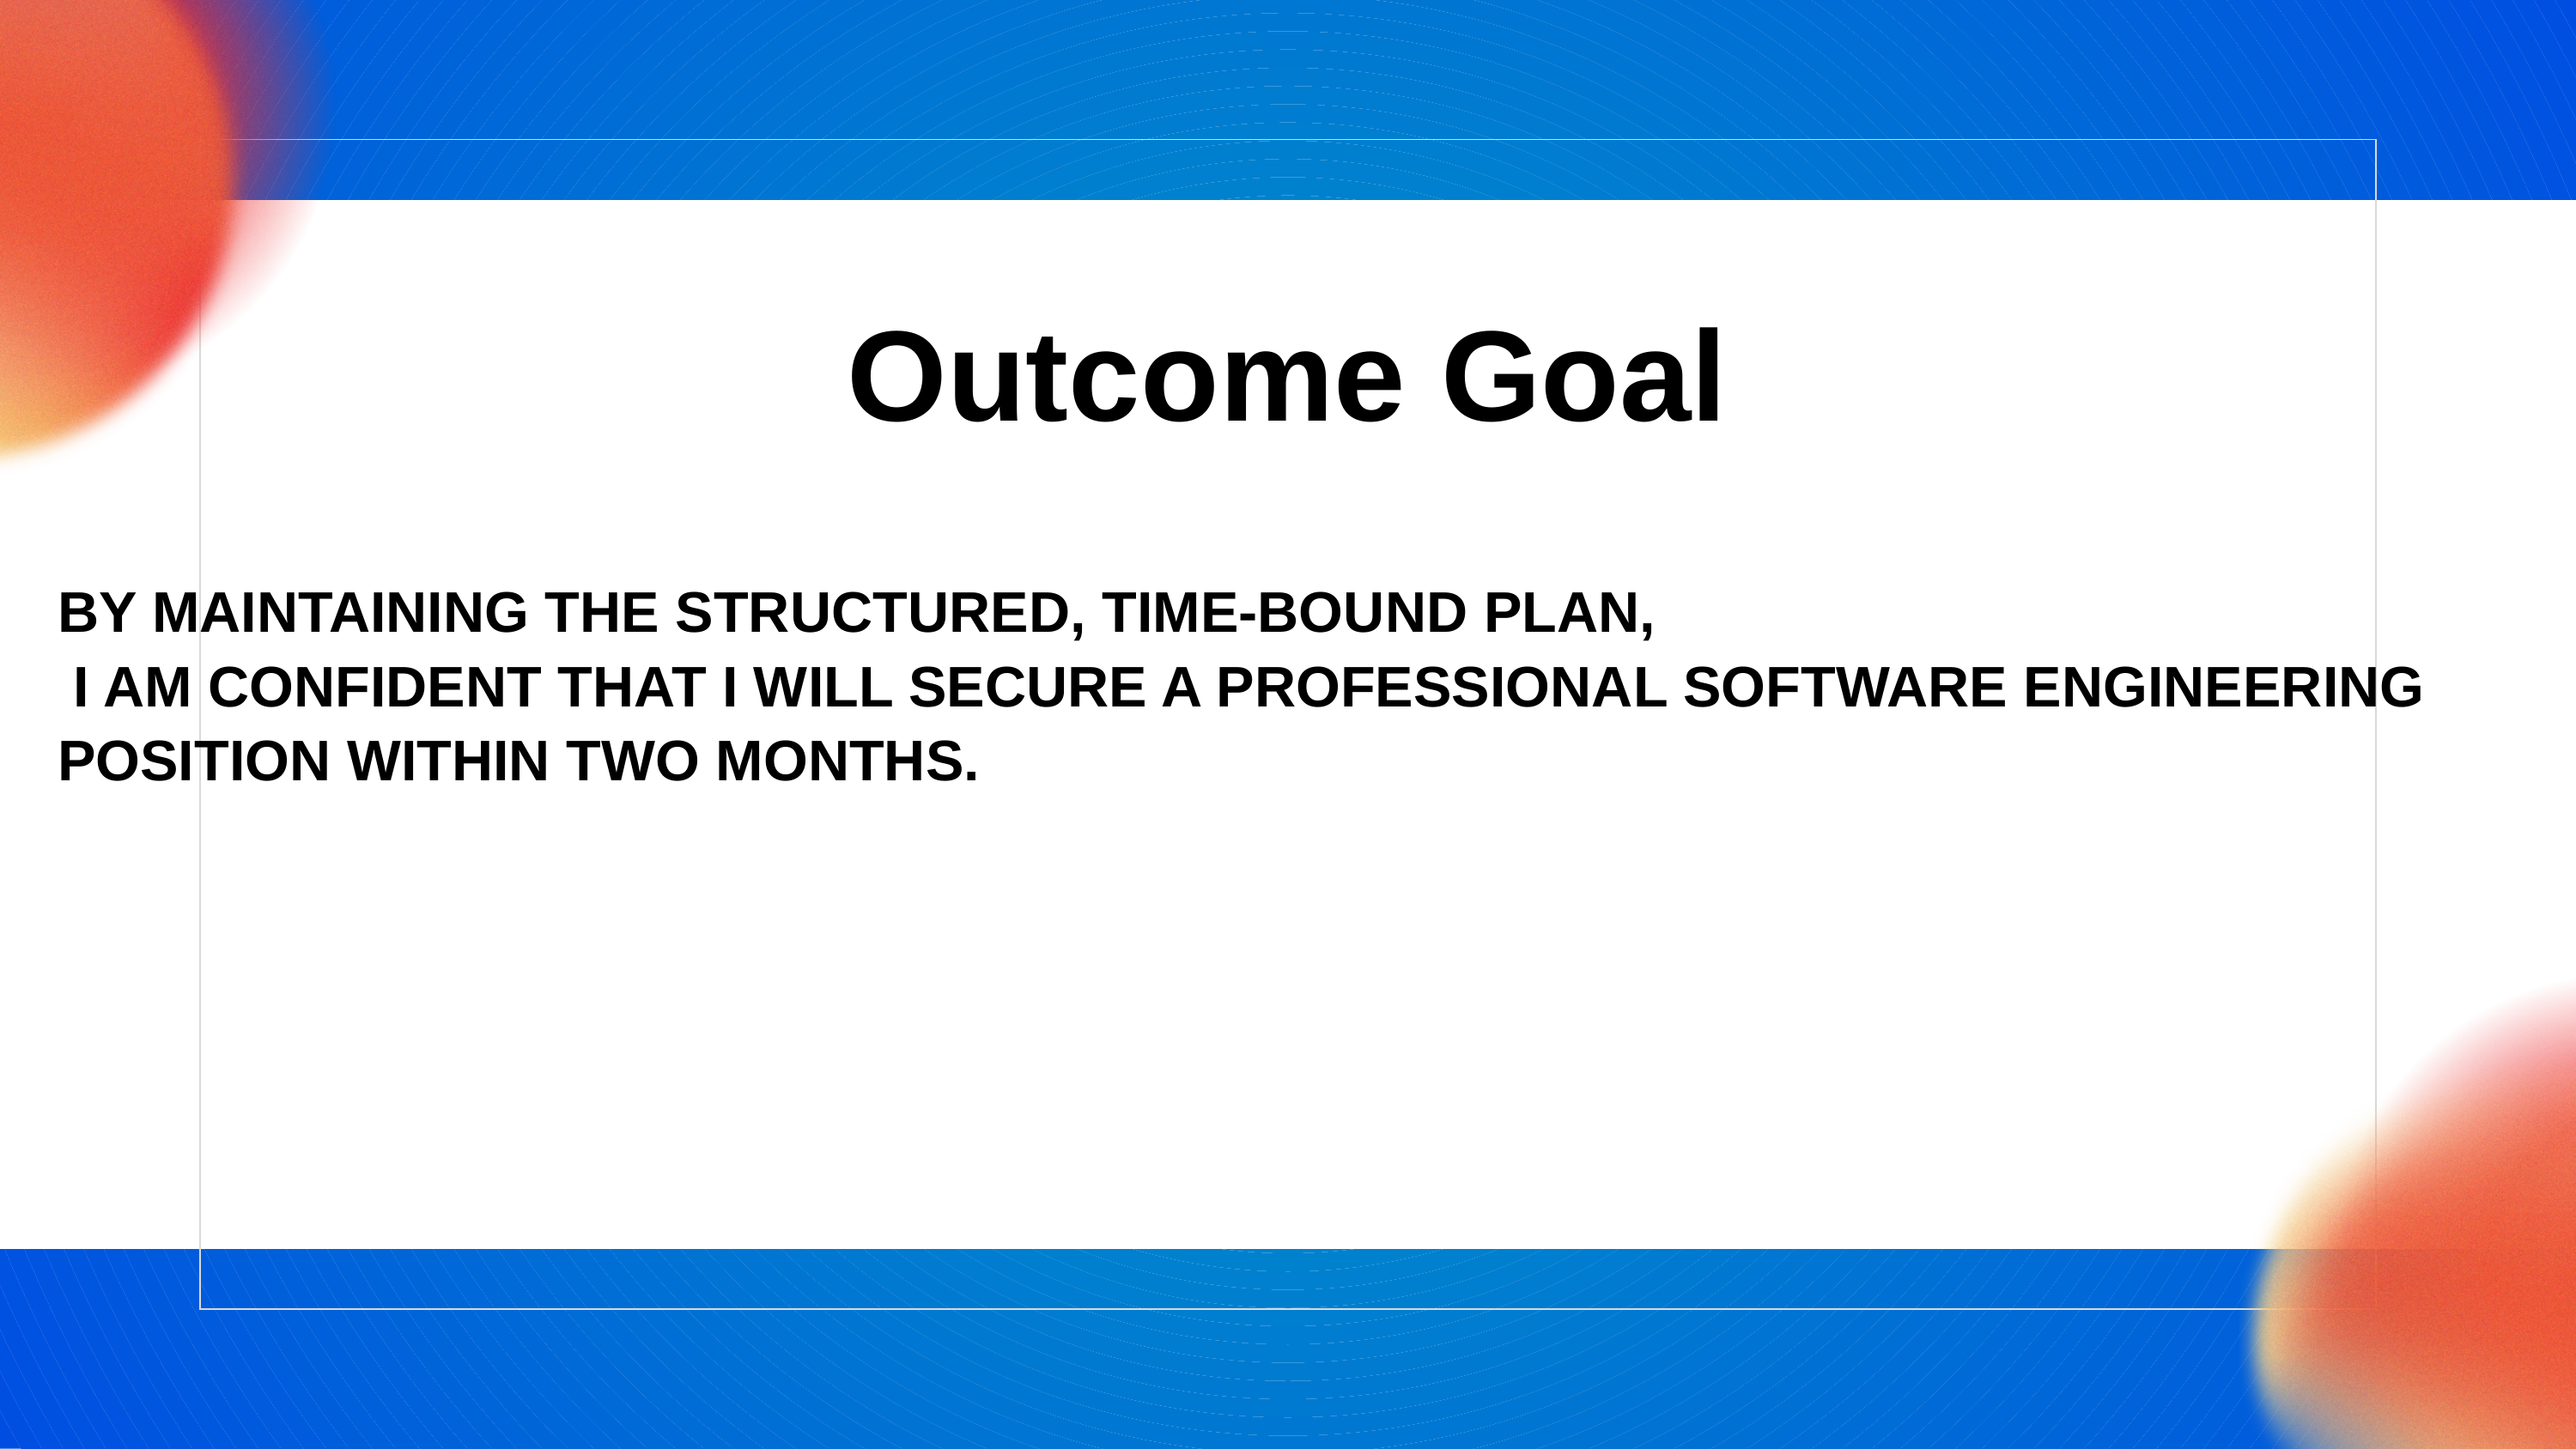

Outcome Goal
BY MAINTAINING THE STRUCTURED, TIME-BOUND PLAN,
 I AM CONFIDENT THAT I WILL SECURE A PROFESSIONAL SOFTWARE ENGINEERING POSITION WITHIN TWO MONTHS.